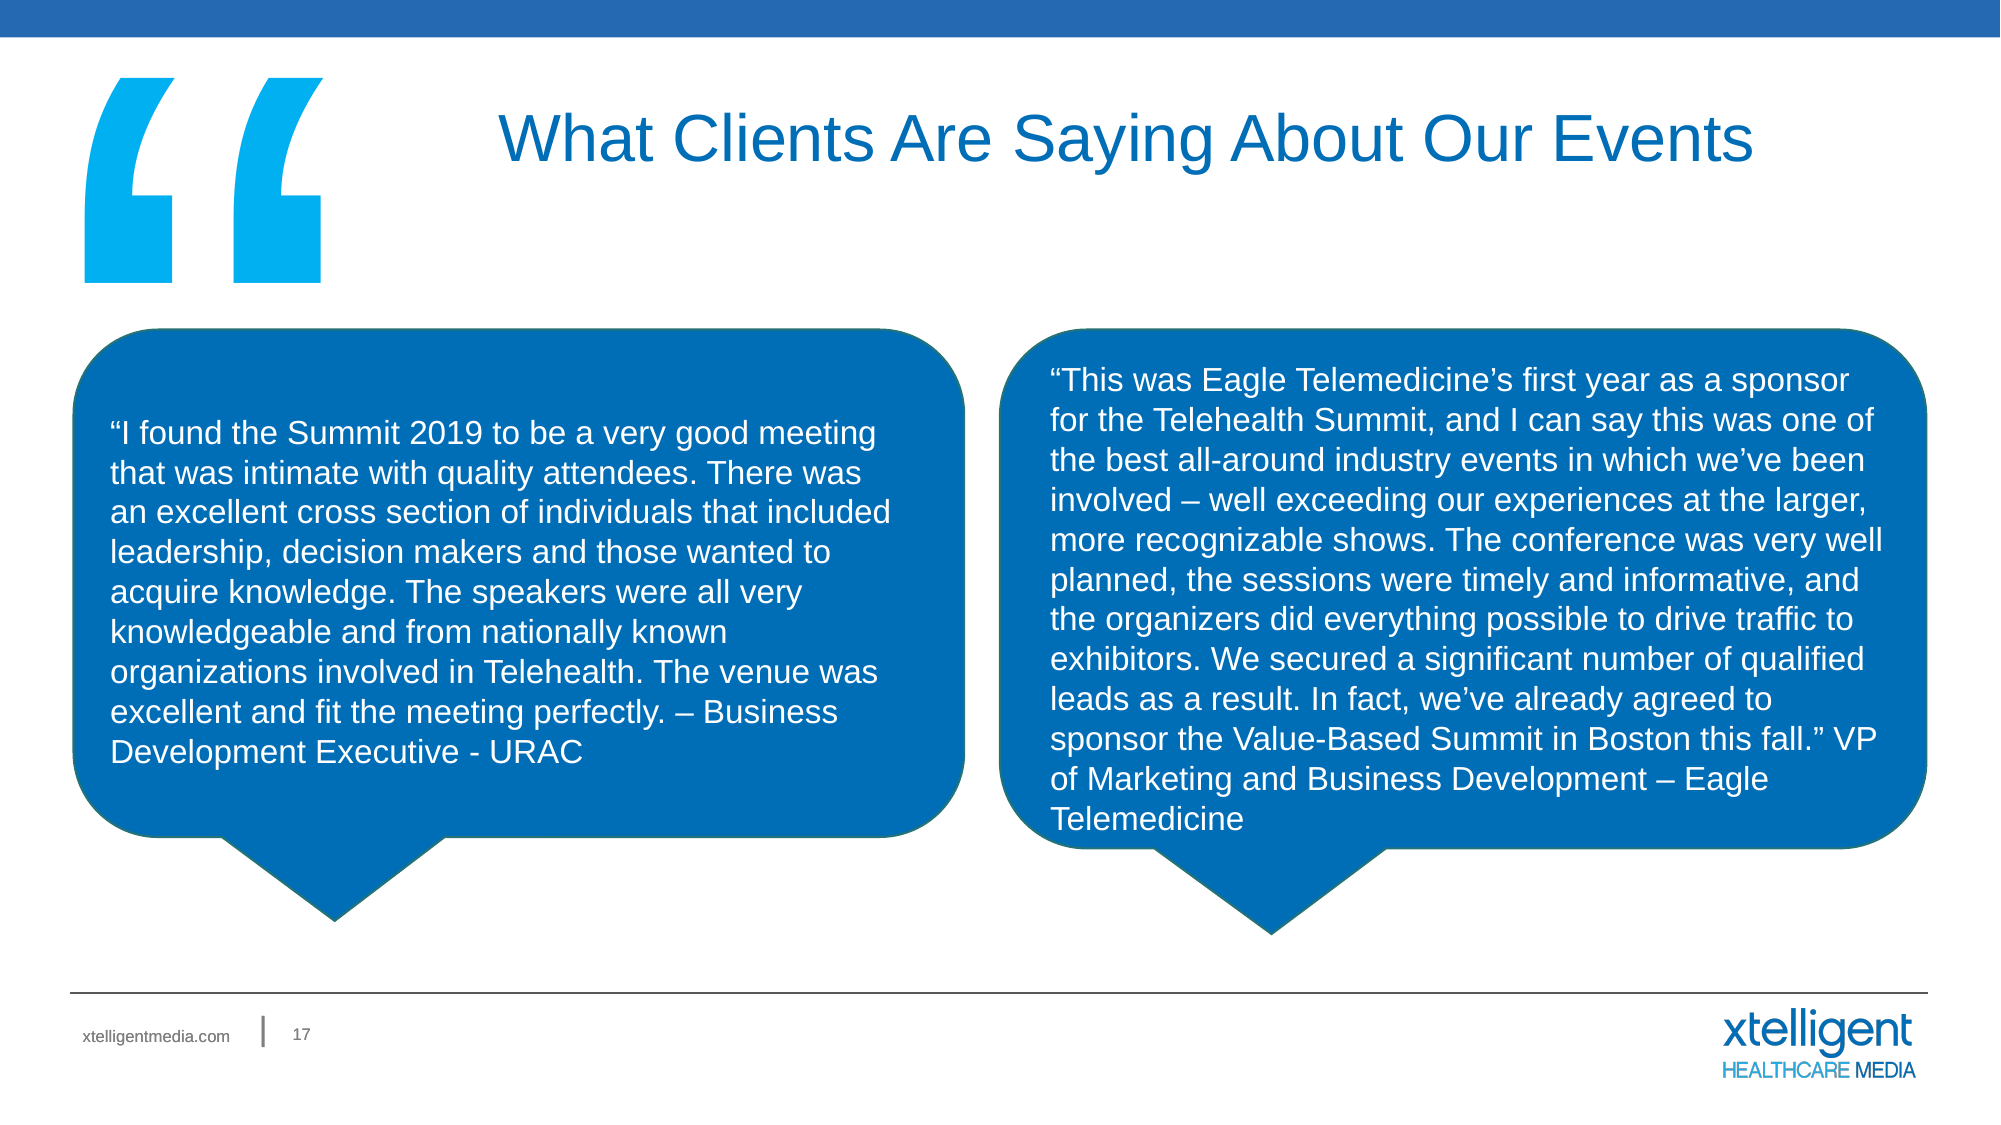

“
What Clients Are Saying About Our Events

“This was Eagle Telemedicine’s first year as a sponsor for the Telehealth Summit, and I can say this was one of the best all-around industry events in which we’ve been involved – well exceeding our experiences at the larger, more recognizable shows. The conference was very well planned, the sessions were timely and informative, and the organizers did everything possible to drive traffic to exhibitors. We secured a significant number of qualified leads as a result. In fact, we’ve already agreed to sponsor the Value-Based Summit in Boston this fall.” VP of Marketing and Business Development – Eagle Telemedicine
“I found the Summit 2019 to be a very good meeting that was intimate with quality attendees. There was an excellent cross section of individuals that included leadership, decision makers and those wanted to acquire knowledge. The speakers were all very knowledgeable and from nationally known organizations involved in Telehealth. The venue was excellent and fit the meeting perfectly. – Business Development Executive - URAC